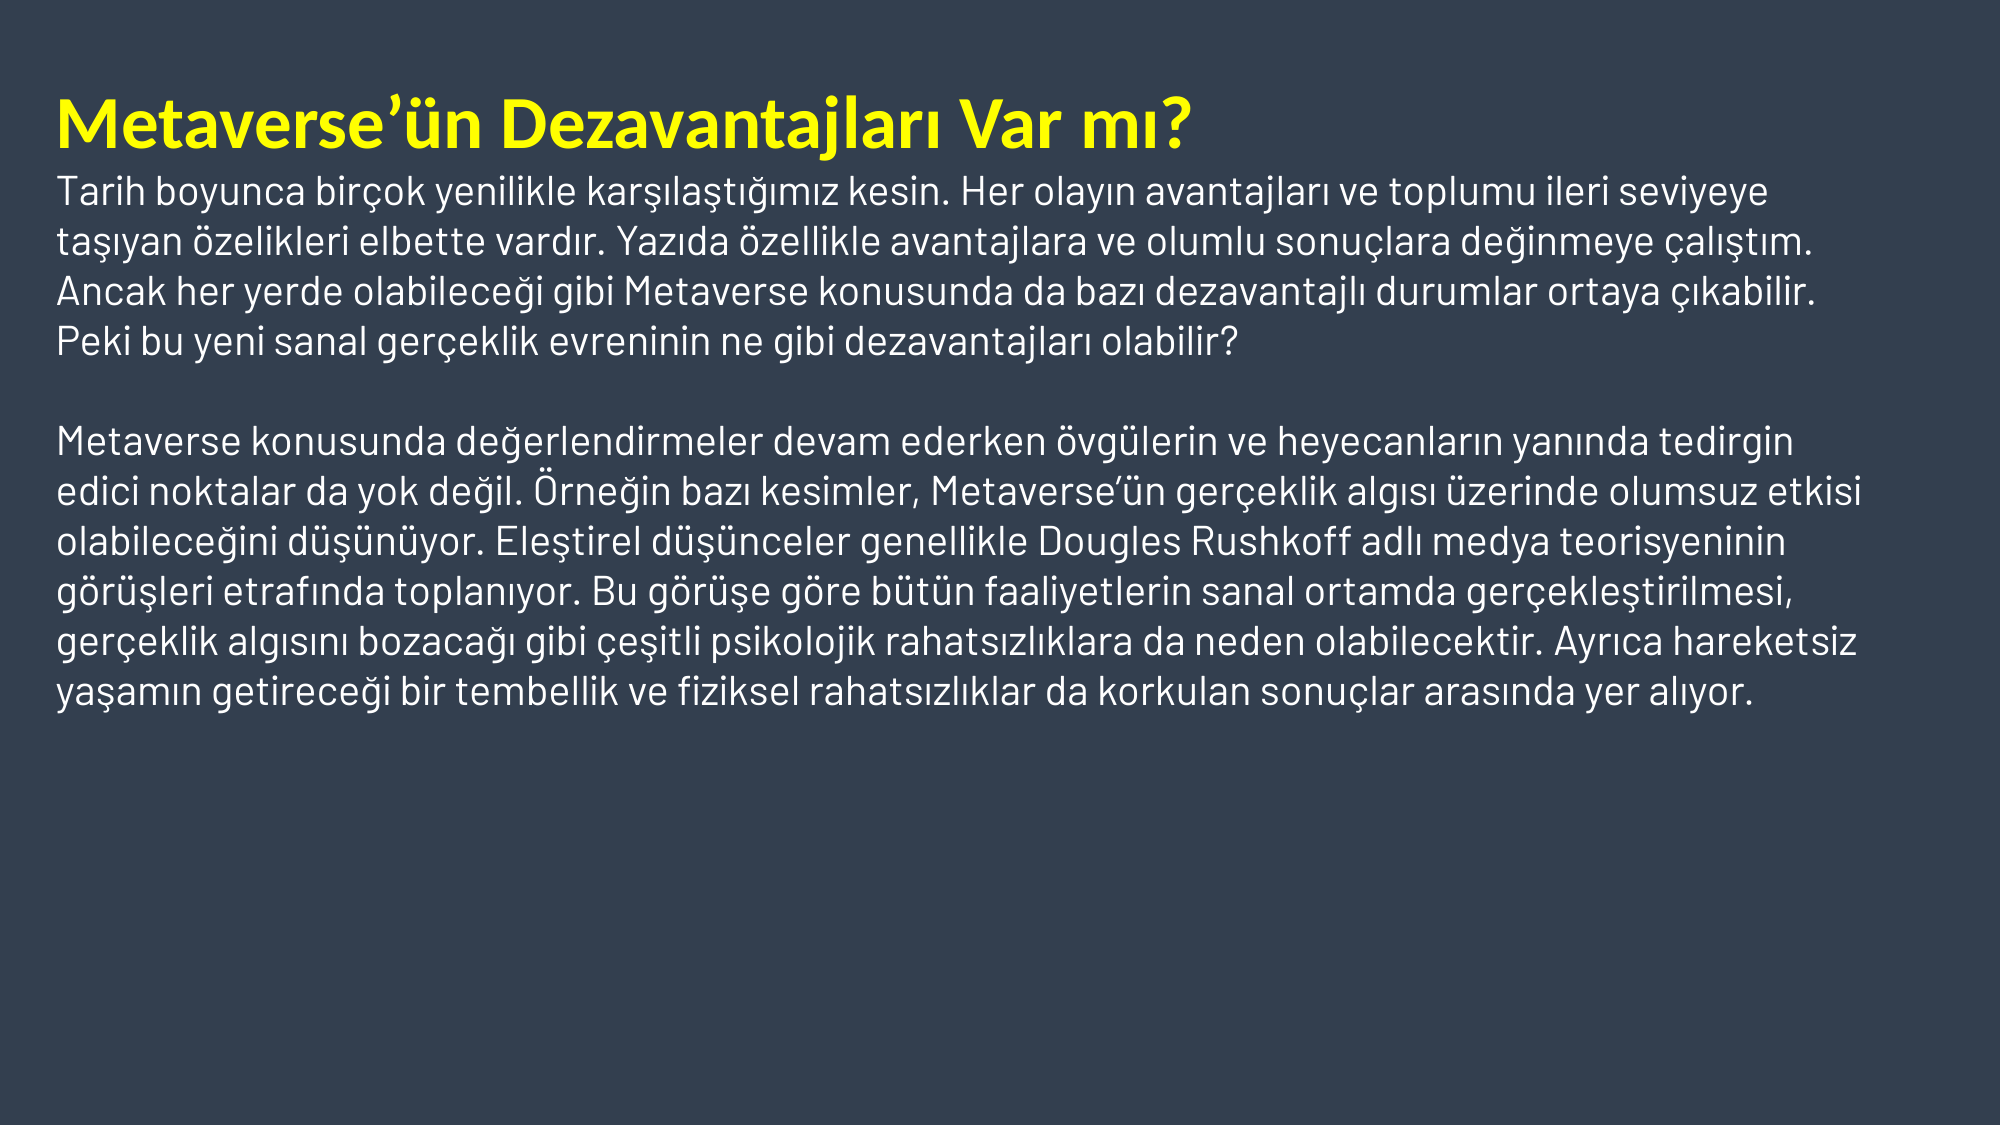

Metaverse’ün Dezavantajları Var mı?
Tarih boyunca birçok yenilikle karşılaştığımız kesin. Her olayın avantajları ve toplumu ileri seviyeye taşıyan özelikleri elbette vardır. Yazıda özellikle avantajlara ve olumlu sonuçlara değinmeye çalıştım. Ancak her yerde olabileceği gibi Metaverse konusunda da bazı dezavantajlı durumlar ortaya çıkabilir. Peki bu yeni sanal gerçeklik evreninin ne gibi dezavantajları olabilir?

Metaverse konusunda değerlendirmeler devam ederken övgülerin ve heyecanların yanında tedirgin edici noktalar da yok değil. Örneğin bazı kesimler, Metaverse’ün gerçeklik algısı üzerinde olumsuz etkisi olabileceğini düşünüyor. Eleştirel düşünceler genellikle Dougles Rushkoff adlı medya teorisyeninin görüşleri etrafında toplanıyor. Bu görüşe göre bütün faaliyetlerin sanal ortamda gerçekleştirilmesi, gerçeklik algısını bozacağı gibi çeşitli psikolojik rahatsızlıklara da neden olabilecektir. Ayrıca hareketsiz yaşamın getireceği bir tembellik ve fiziksel rahatsızlıklar da korkulan sonuçlar arasında yer alıyor.